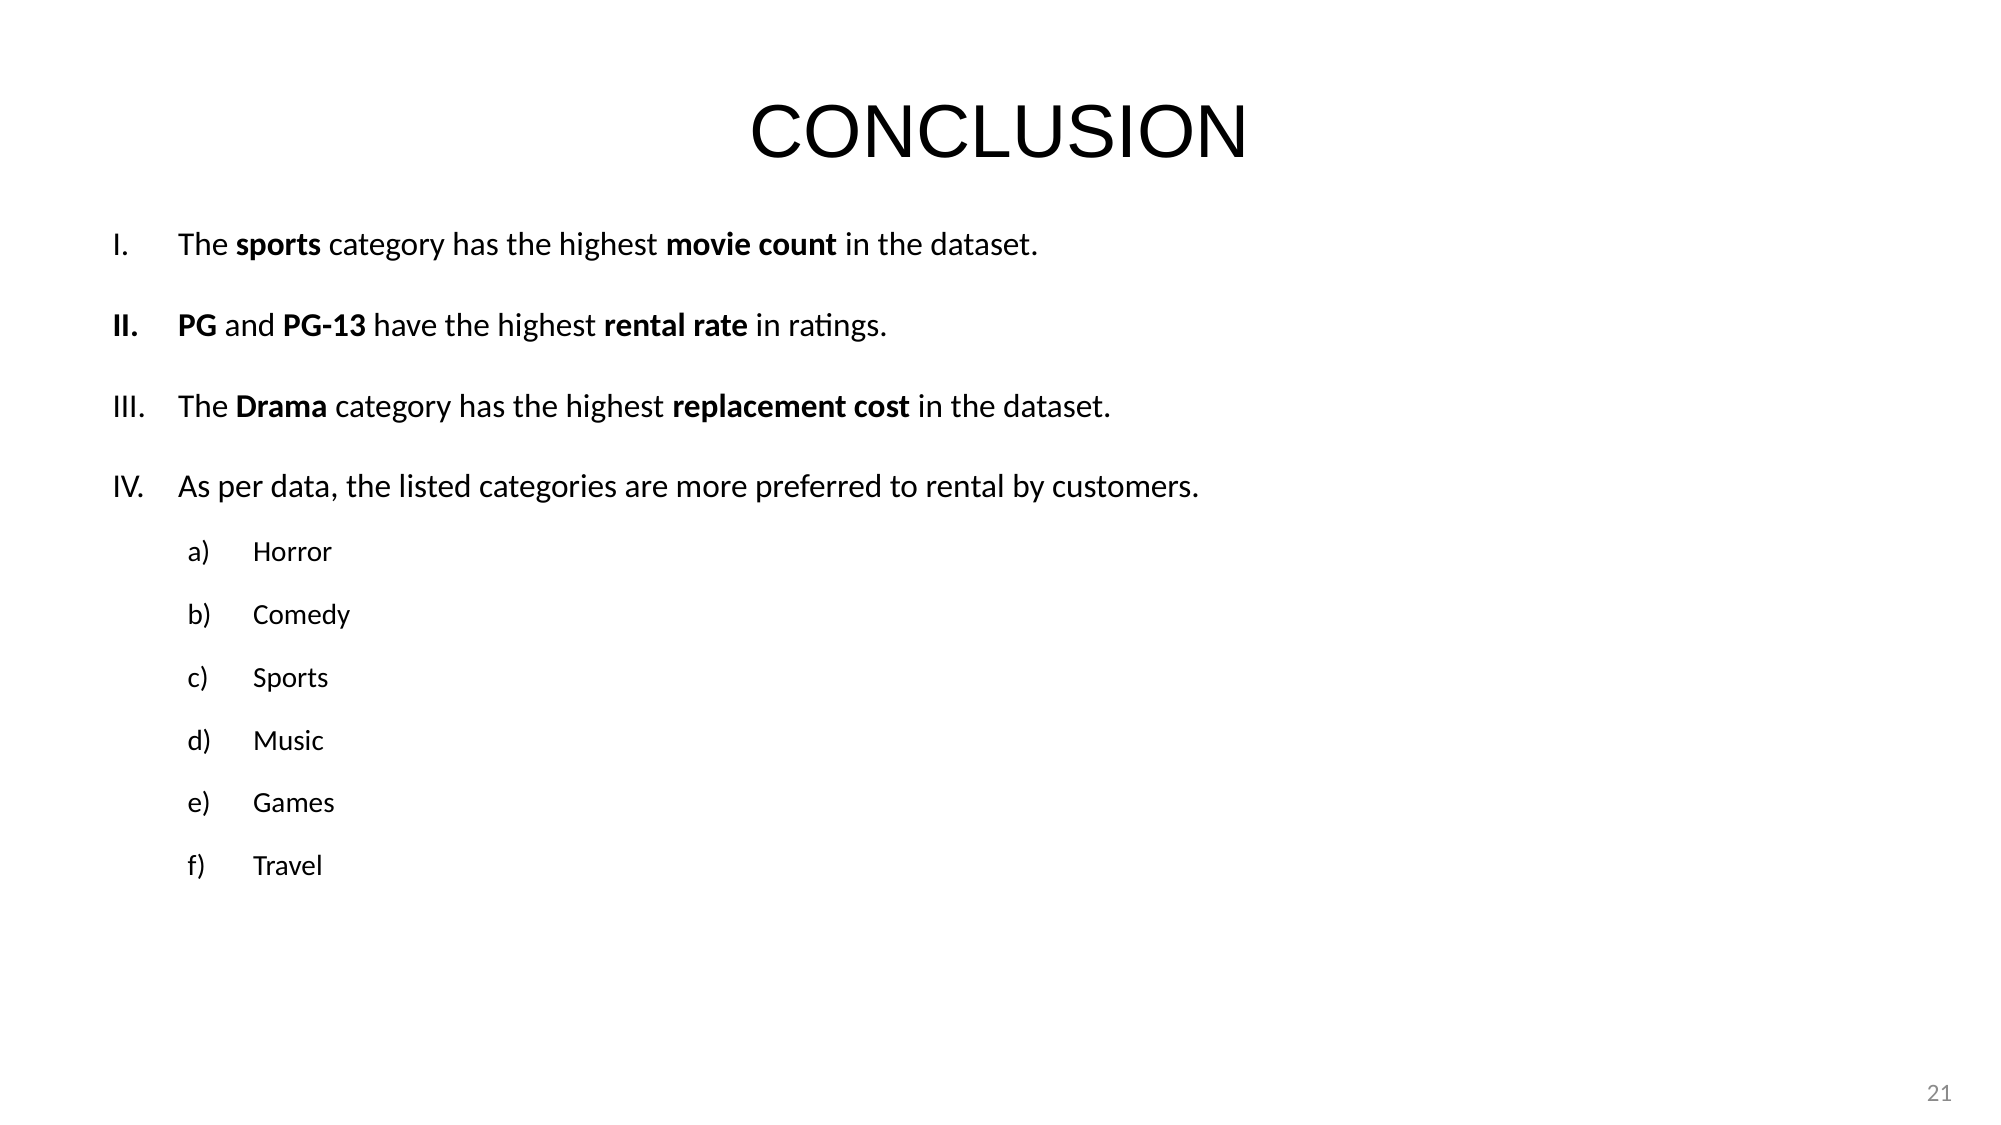

# Conclusion
The sports category has the highest movie count in the dataset.
PG and PG-13 have the highest rental rate in ratings.
The Drama category has the highest replacement cost in the dataset.
As per data, the listed categories are more preferred to rental by customers.
Horror
Comedy
Sports
Music
Games
Travel

21